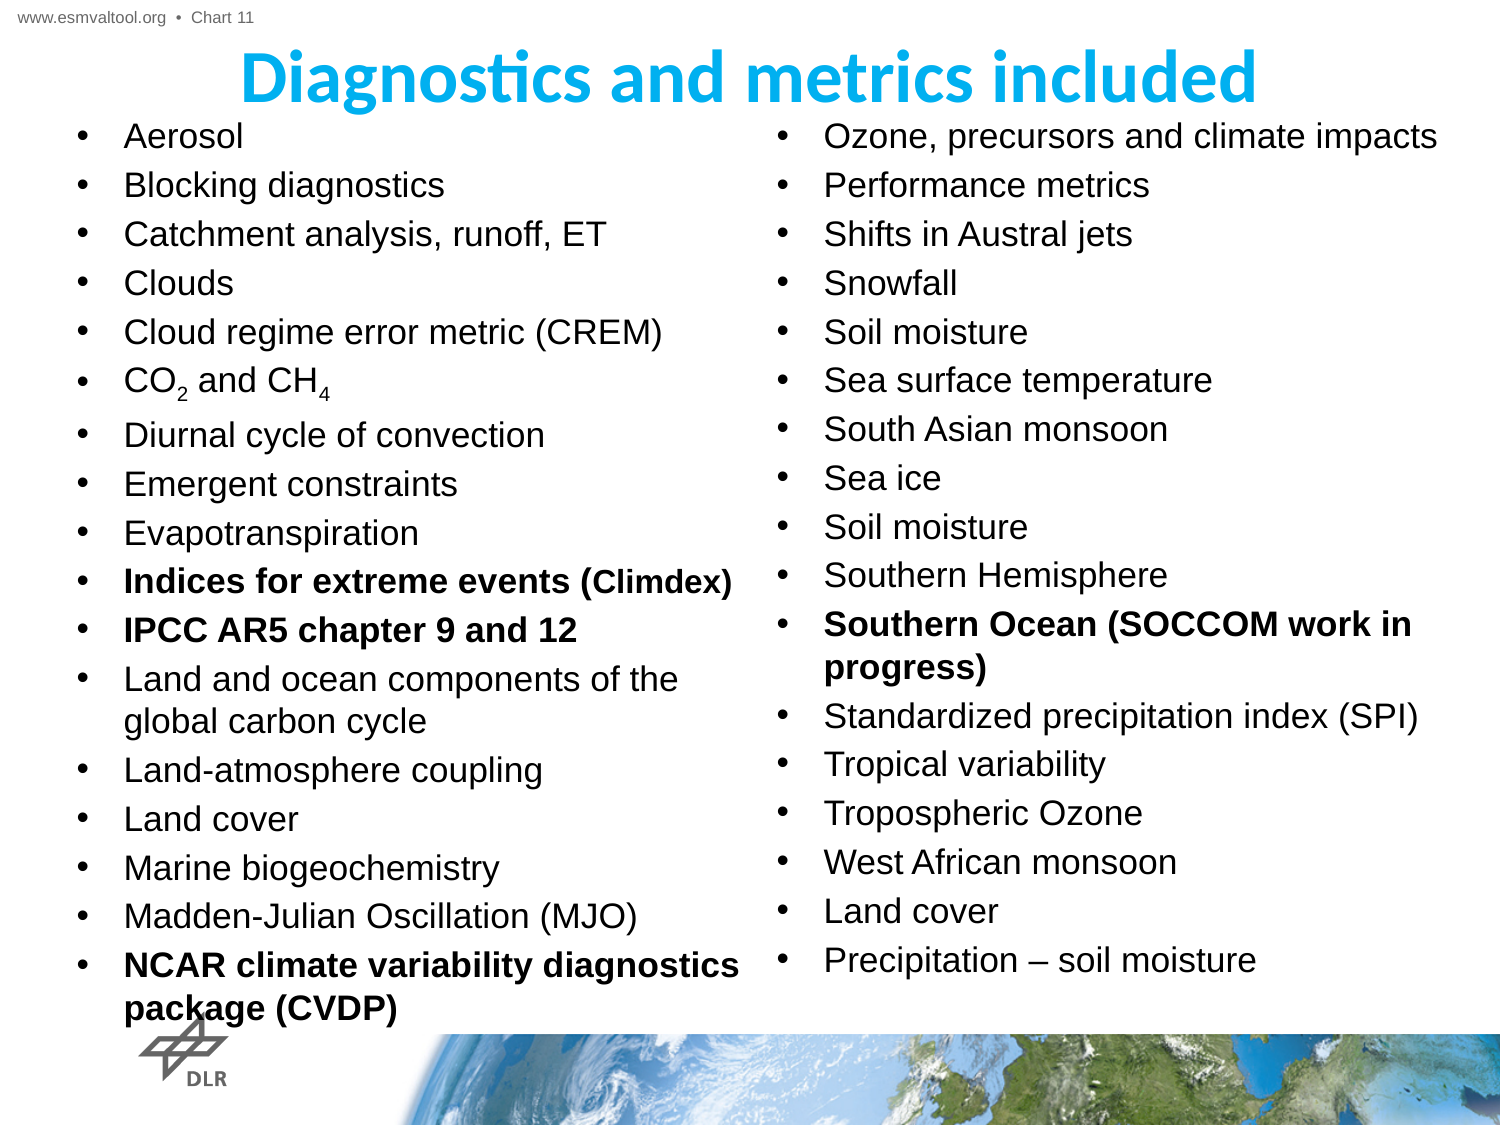

Diagnostics and metrics included
Aerosol
Blocking diagnostics
Catchment analysis, runoff, ET
Clouds
Cloud regime error metric (CREM)
CO2 and CH4
Diurnal cycle of convection
Emergent constraints
Evapotranspiration
Indices for extreme events (Climdex)
IPCC AR5 chapter 9 and 12
Land and ocean components of the global carbon cycle
Land-atmosphere coupling
Land cover
Marine biogeochemistry
Madden-Julian Oscillation (MJO)
NCAR climate variability diagnostics package (CVDP)
Ozone, precursors and climate impacts
Performance metrics
Shifts in Austral jets
Snowfall
Soil moisture
Sea surface temperature
South Asian monsoon
Sea ice
Soil moisture
Southern Hemisphere
Southern Ocean (SOCCOM work in progress)
Standardized precipitation index (SPI)
Tropical variability
Tropospheric Ozone
West African monsoon
Land cover
Precipitation – soil moisture